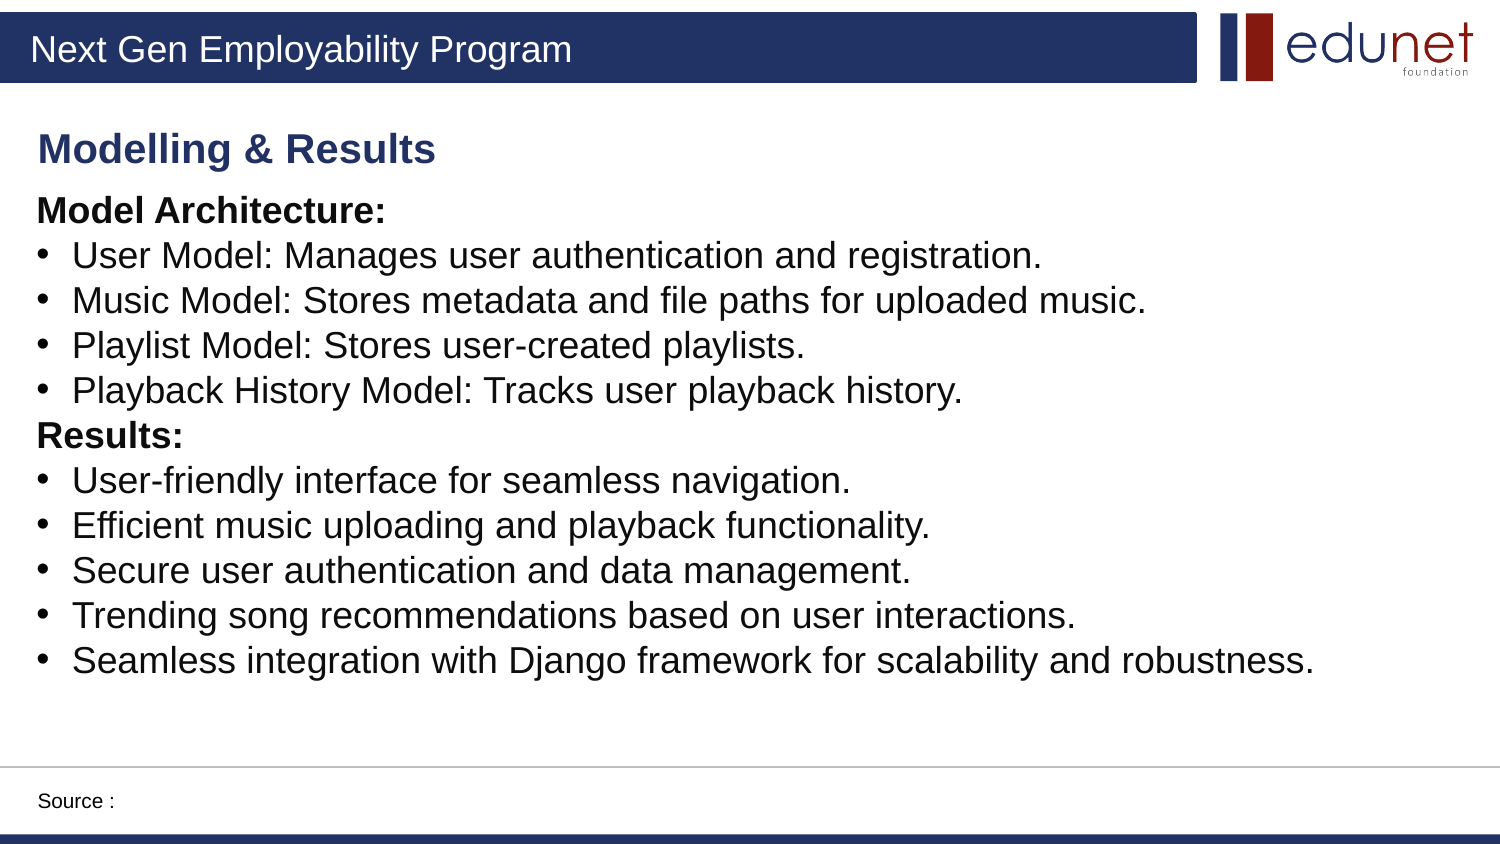

Modelling & Results
Model Architecture:
User Model: Manages user authentication and registration.
Music Model: Stores metadata and file paths for uploaded music.
Playlist Model: Stores user-created playlists.
Playback History Model: Tracks user playback history.
Results:
User-friendly interface for seamless navigation.
Efficient music uploading and playback functionality.
Secure user authentication and data management.
Trending song recommendations based on user interactions.
Seamless integration with Django framework for scalability and robustness.
Source :